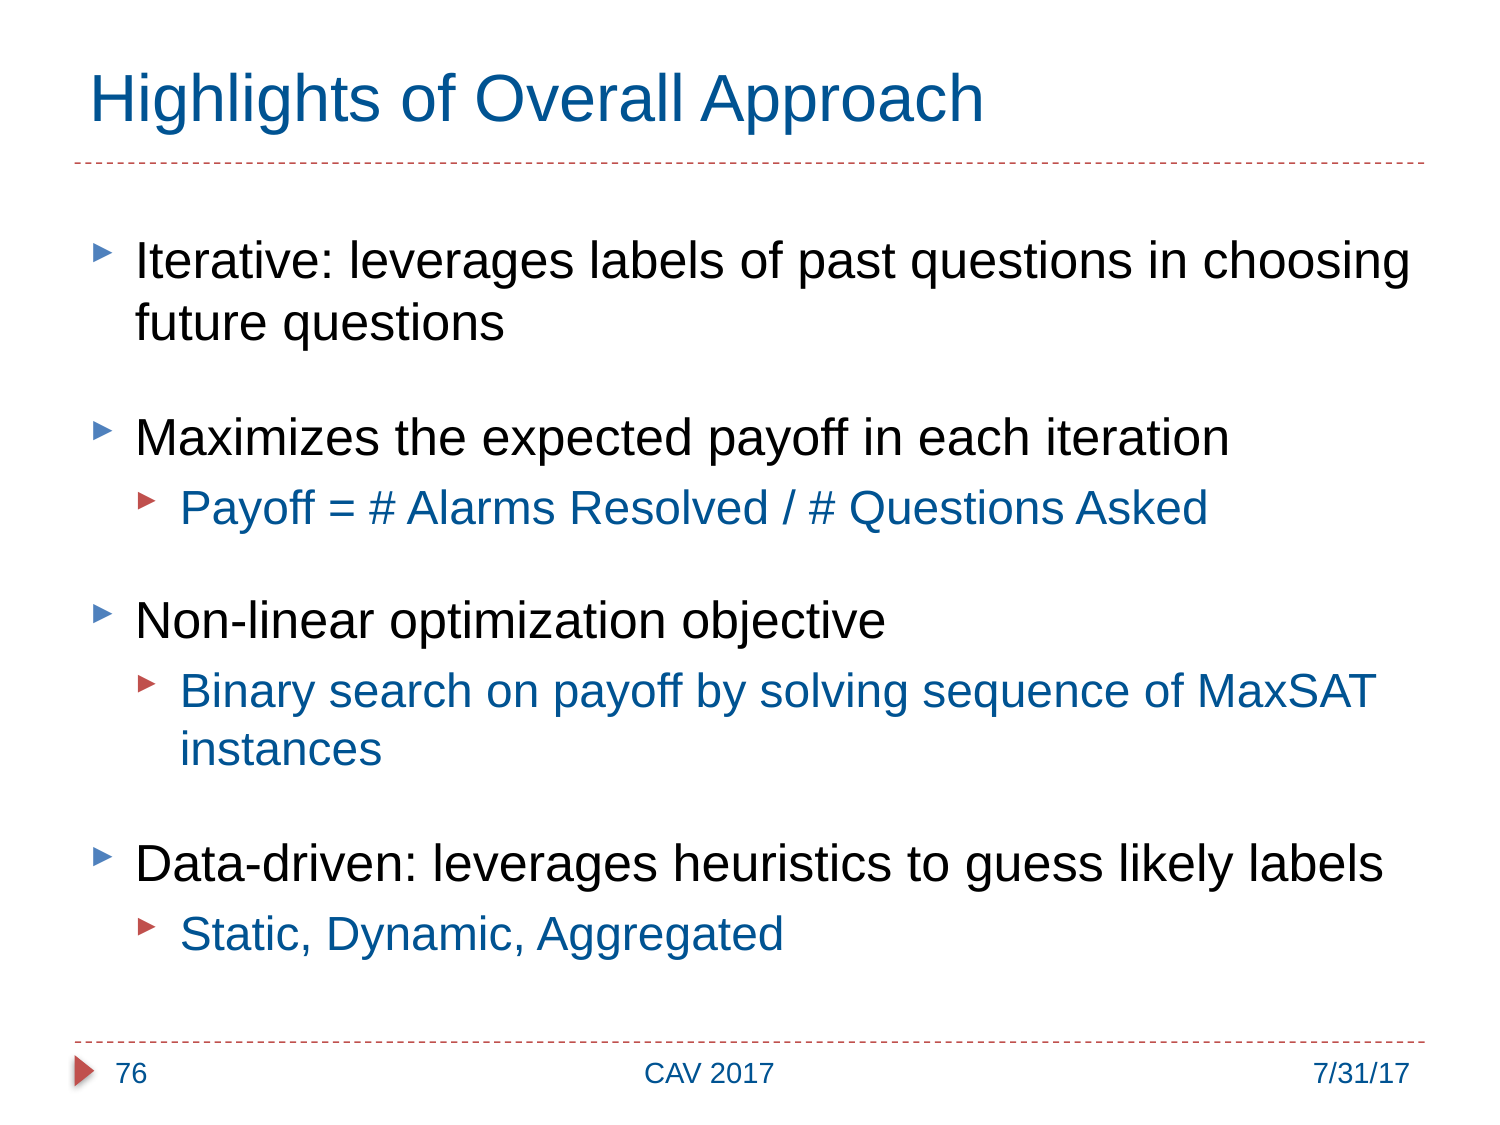

# Highlights of Overall Approach
Iterative: leverages labels of past questions in choosing future questions

Maximizes the expected payoff in each iteration
Payoff = # Alarms Resolved / # Questions Asked

Non-linear optimization objective
Binary search on payoff by solving sequence of MaxSAT instances

Data-driven: leverages heuristics to guess likely labels
Static, Dynamic, Aggregated

76
CAV 2017
7/31/17